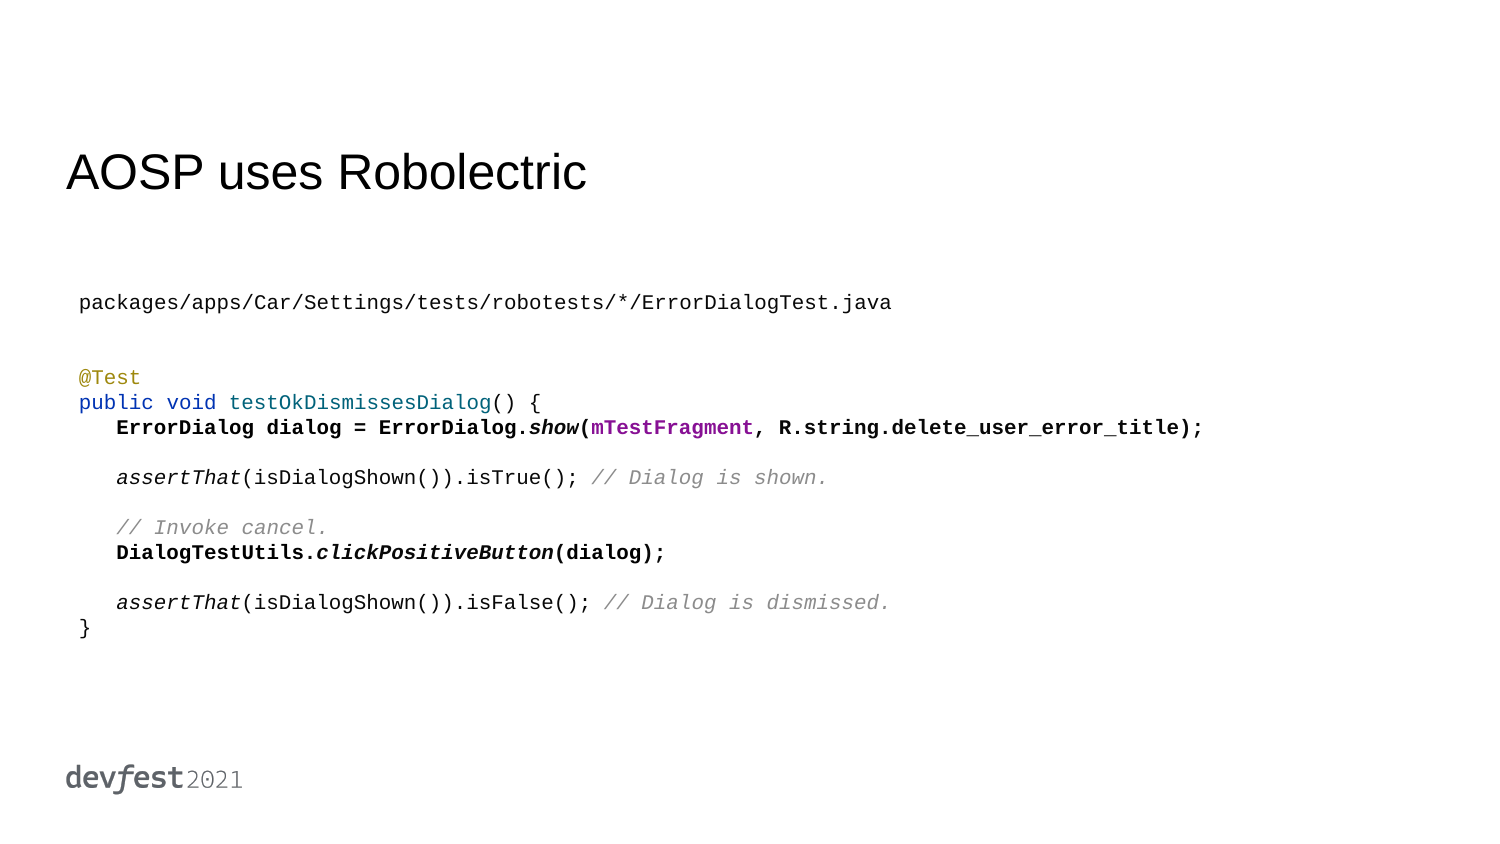

# AOSP uses Robolectric
packages/apps/Car/Settings/tests/robotests/*/ErrorDialogTest.java

@Test
public void testOkDismissesDialog() {
   ErrorDialog dialog = ErrorDialog.show(mTestFragment, R.string.delete_user_error_title);

   assertThat(isDialogShown()).isTrue(); // Dialog is shown.

   // Invoke cancel.
   DialogTestUtils.clickPositiveButton(dialog);

   assertThat(isDialogShown()).isFalse(); // Dialog is dismissed.
}